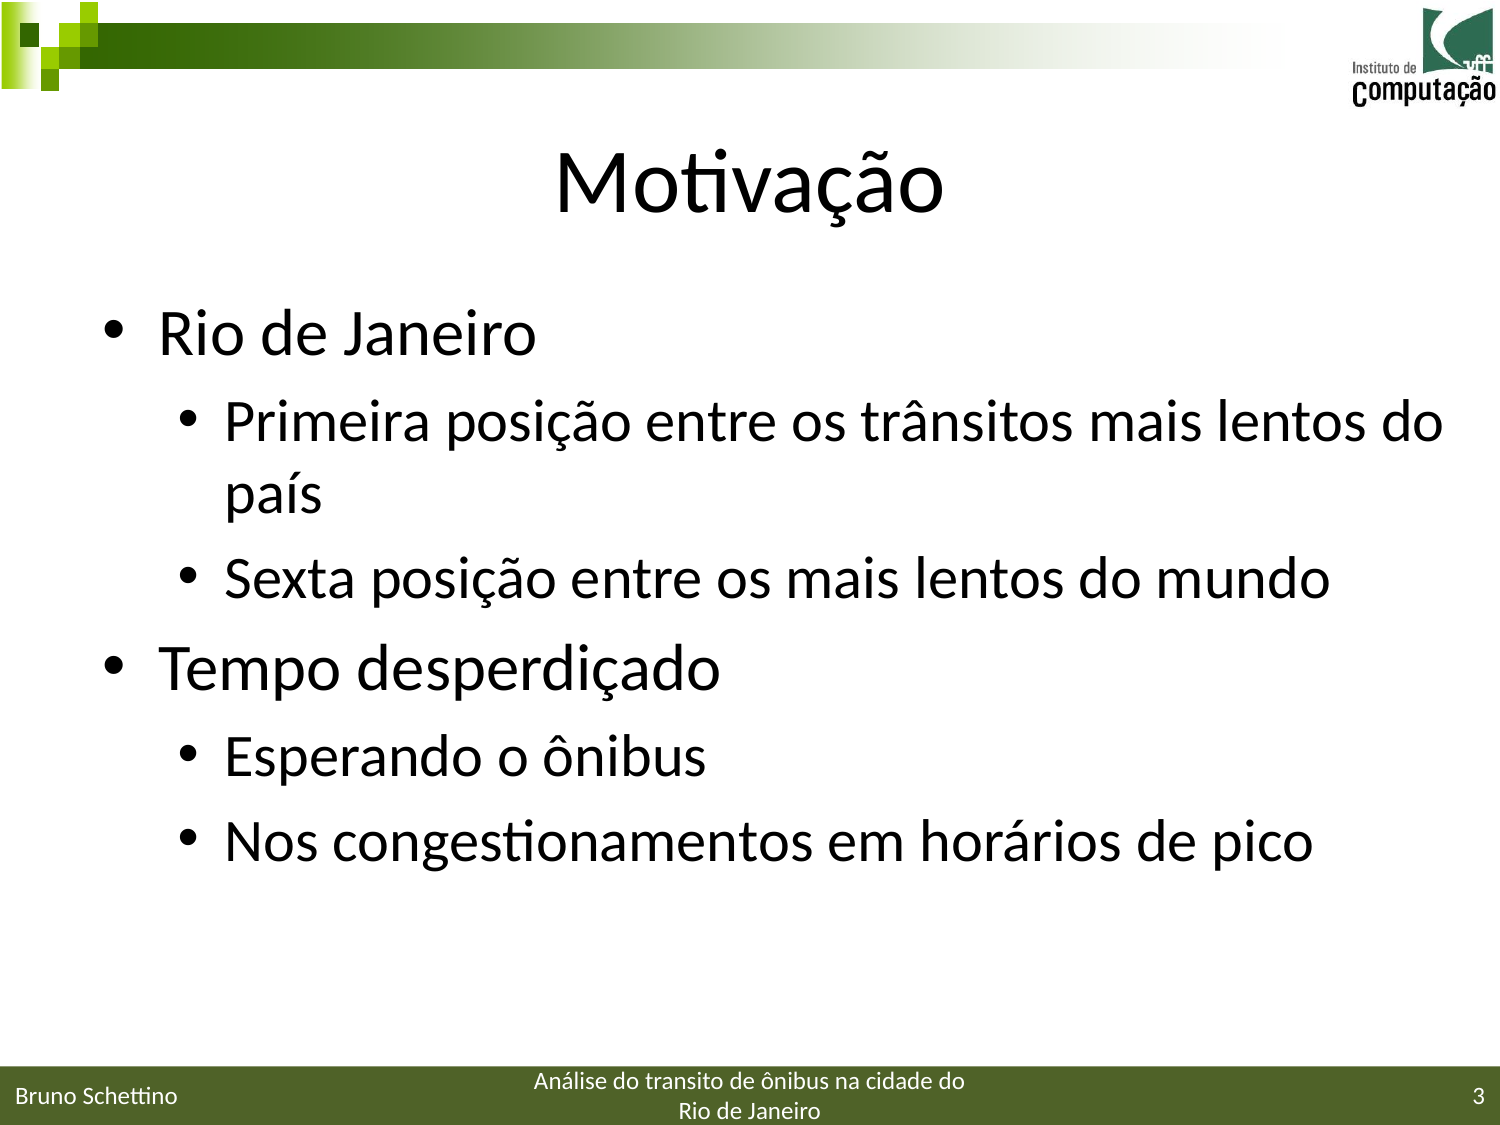

# Motivação
Rio de Janeiro
Primeira posição entre os trânsitos mais lentos do país
Sexta posição entre os mais lentos do mundo
Tempo desperdiçado
Esperando o ônibus
Nos congestionamentos em horários de pico

Bruno Schettino
Análise do transito de ônibus na cidade do Rio de Janeiro
3